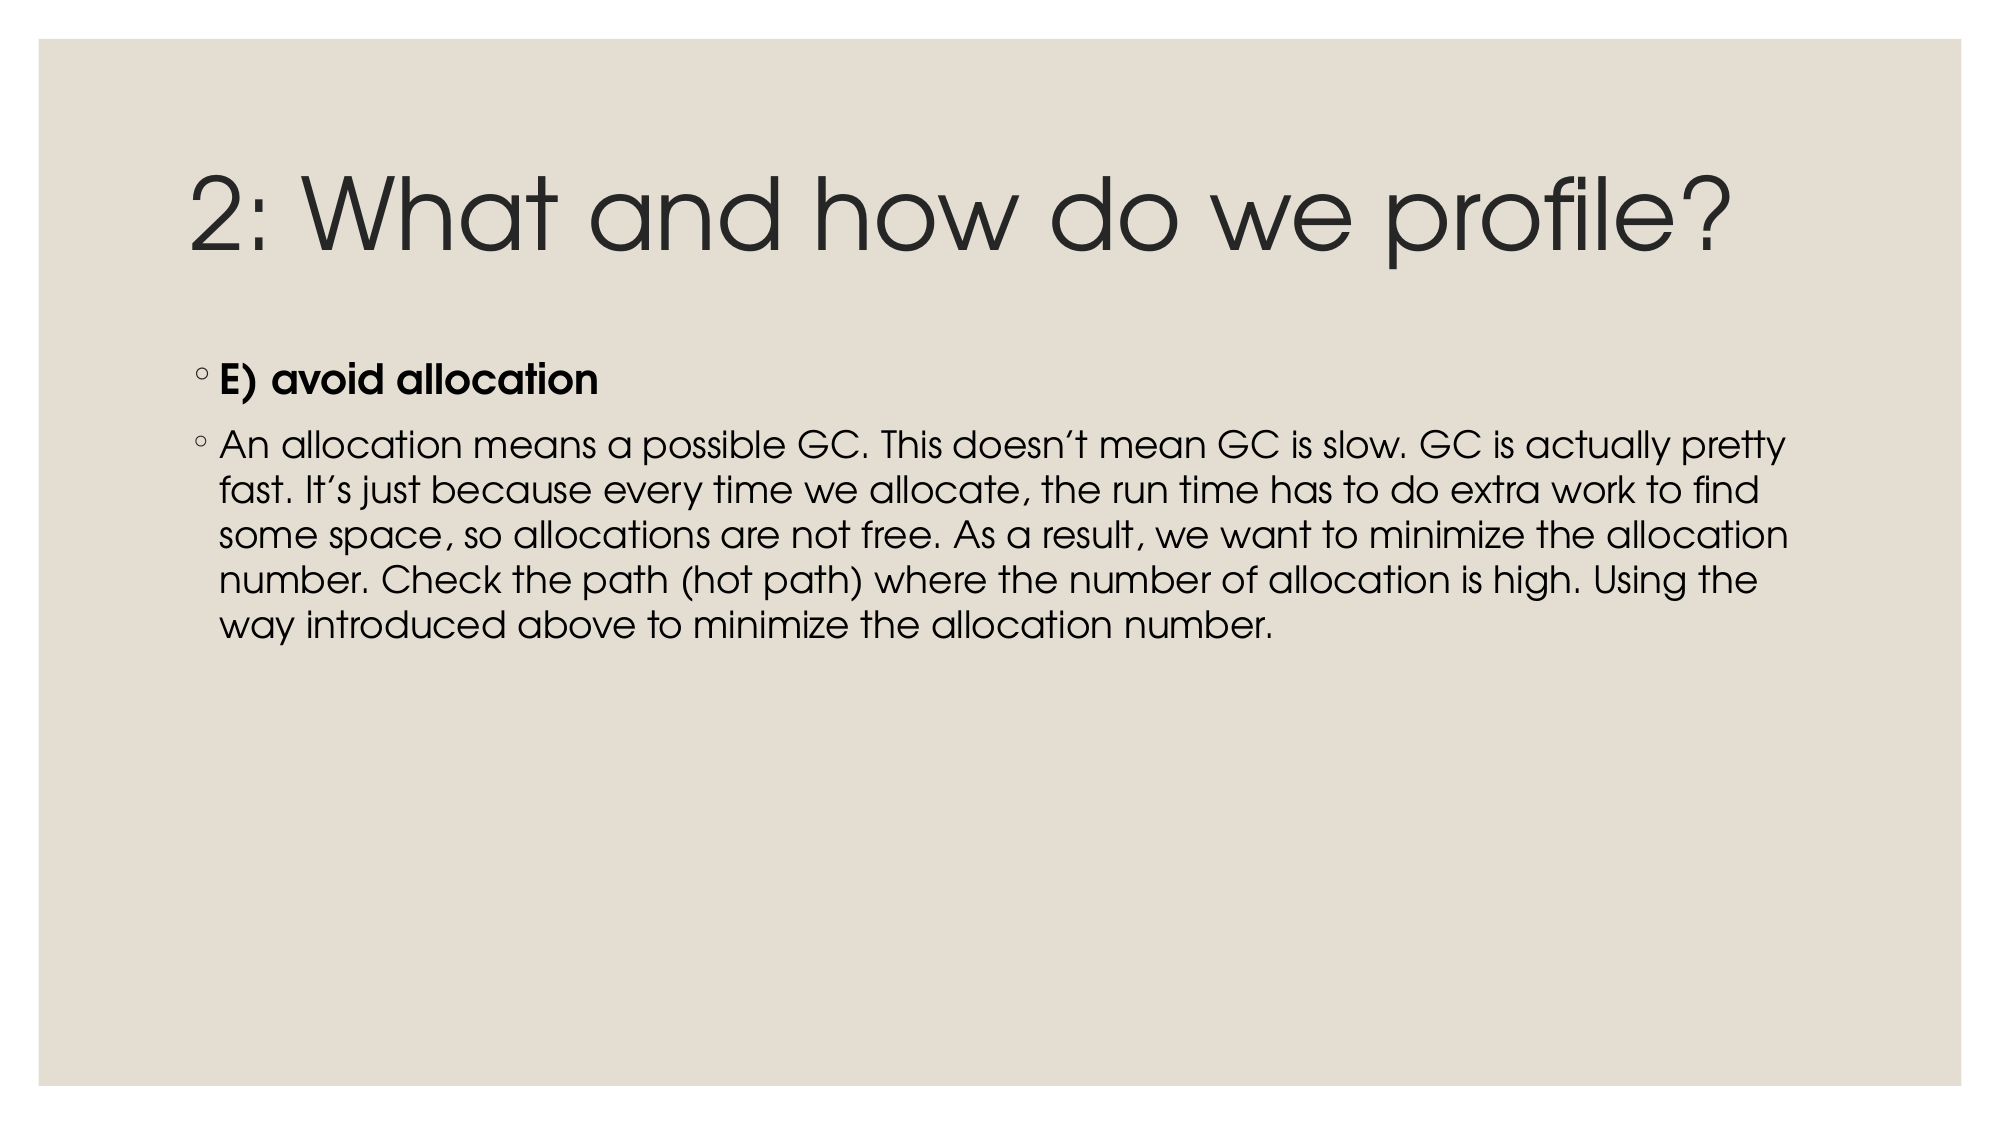

# 2: What and how do we profile?
E) avoid allocation
An allocation means a possible GC. This doesn’t mean GC is slow. GC is actually pretty fast. It’s just because every time we allocate, the run time has to do extra work to find some space, so allocations are not free. As a result, we want to minimize the allocation number. Check the path (hot path) where the number of allocation is high. Using the way introduced above to minimize the allocation number.